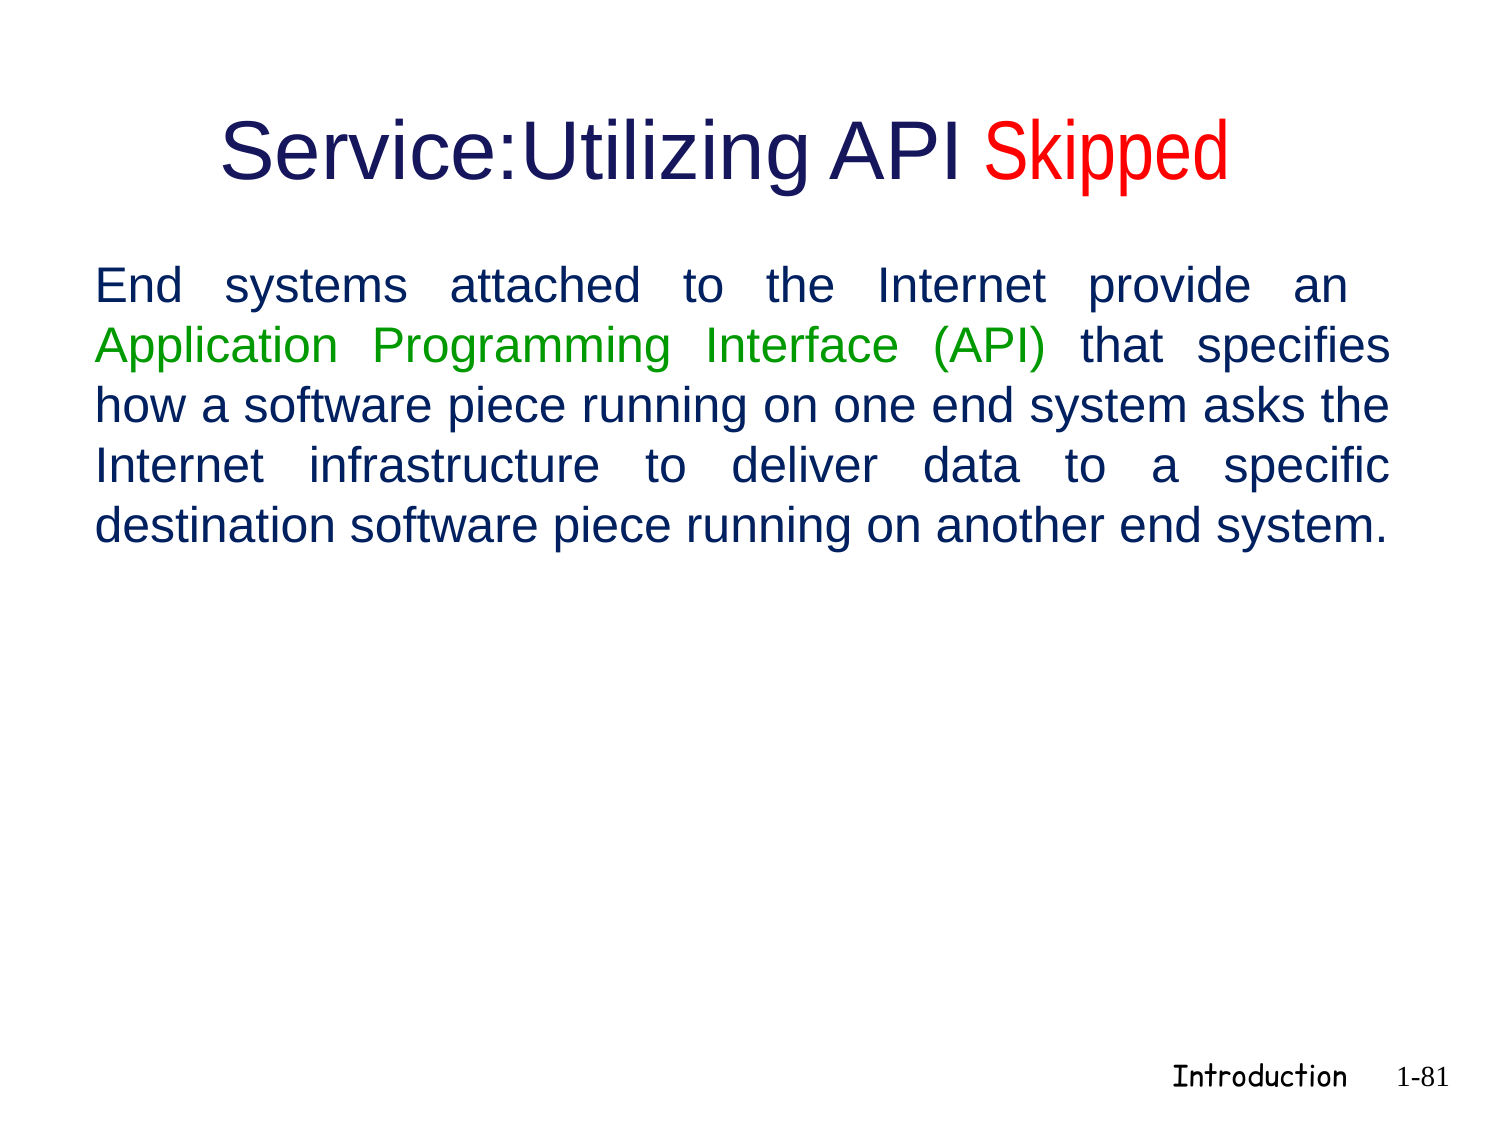

# Service:Utilizing API Skipped
End systems attached to the Internet provide an  Application Programming Interface (API) that specifies how a software piece running on one end system asks the Internet infrastructure to deliver data to a specific destination software piece running on another end system.
 Introduction
1-81